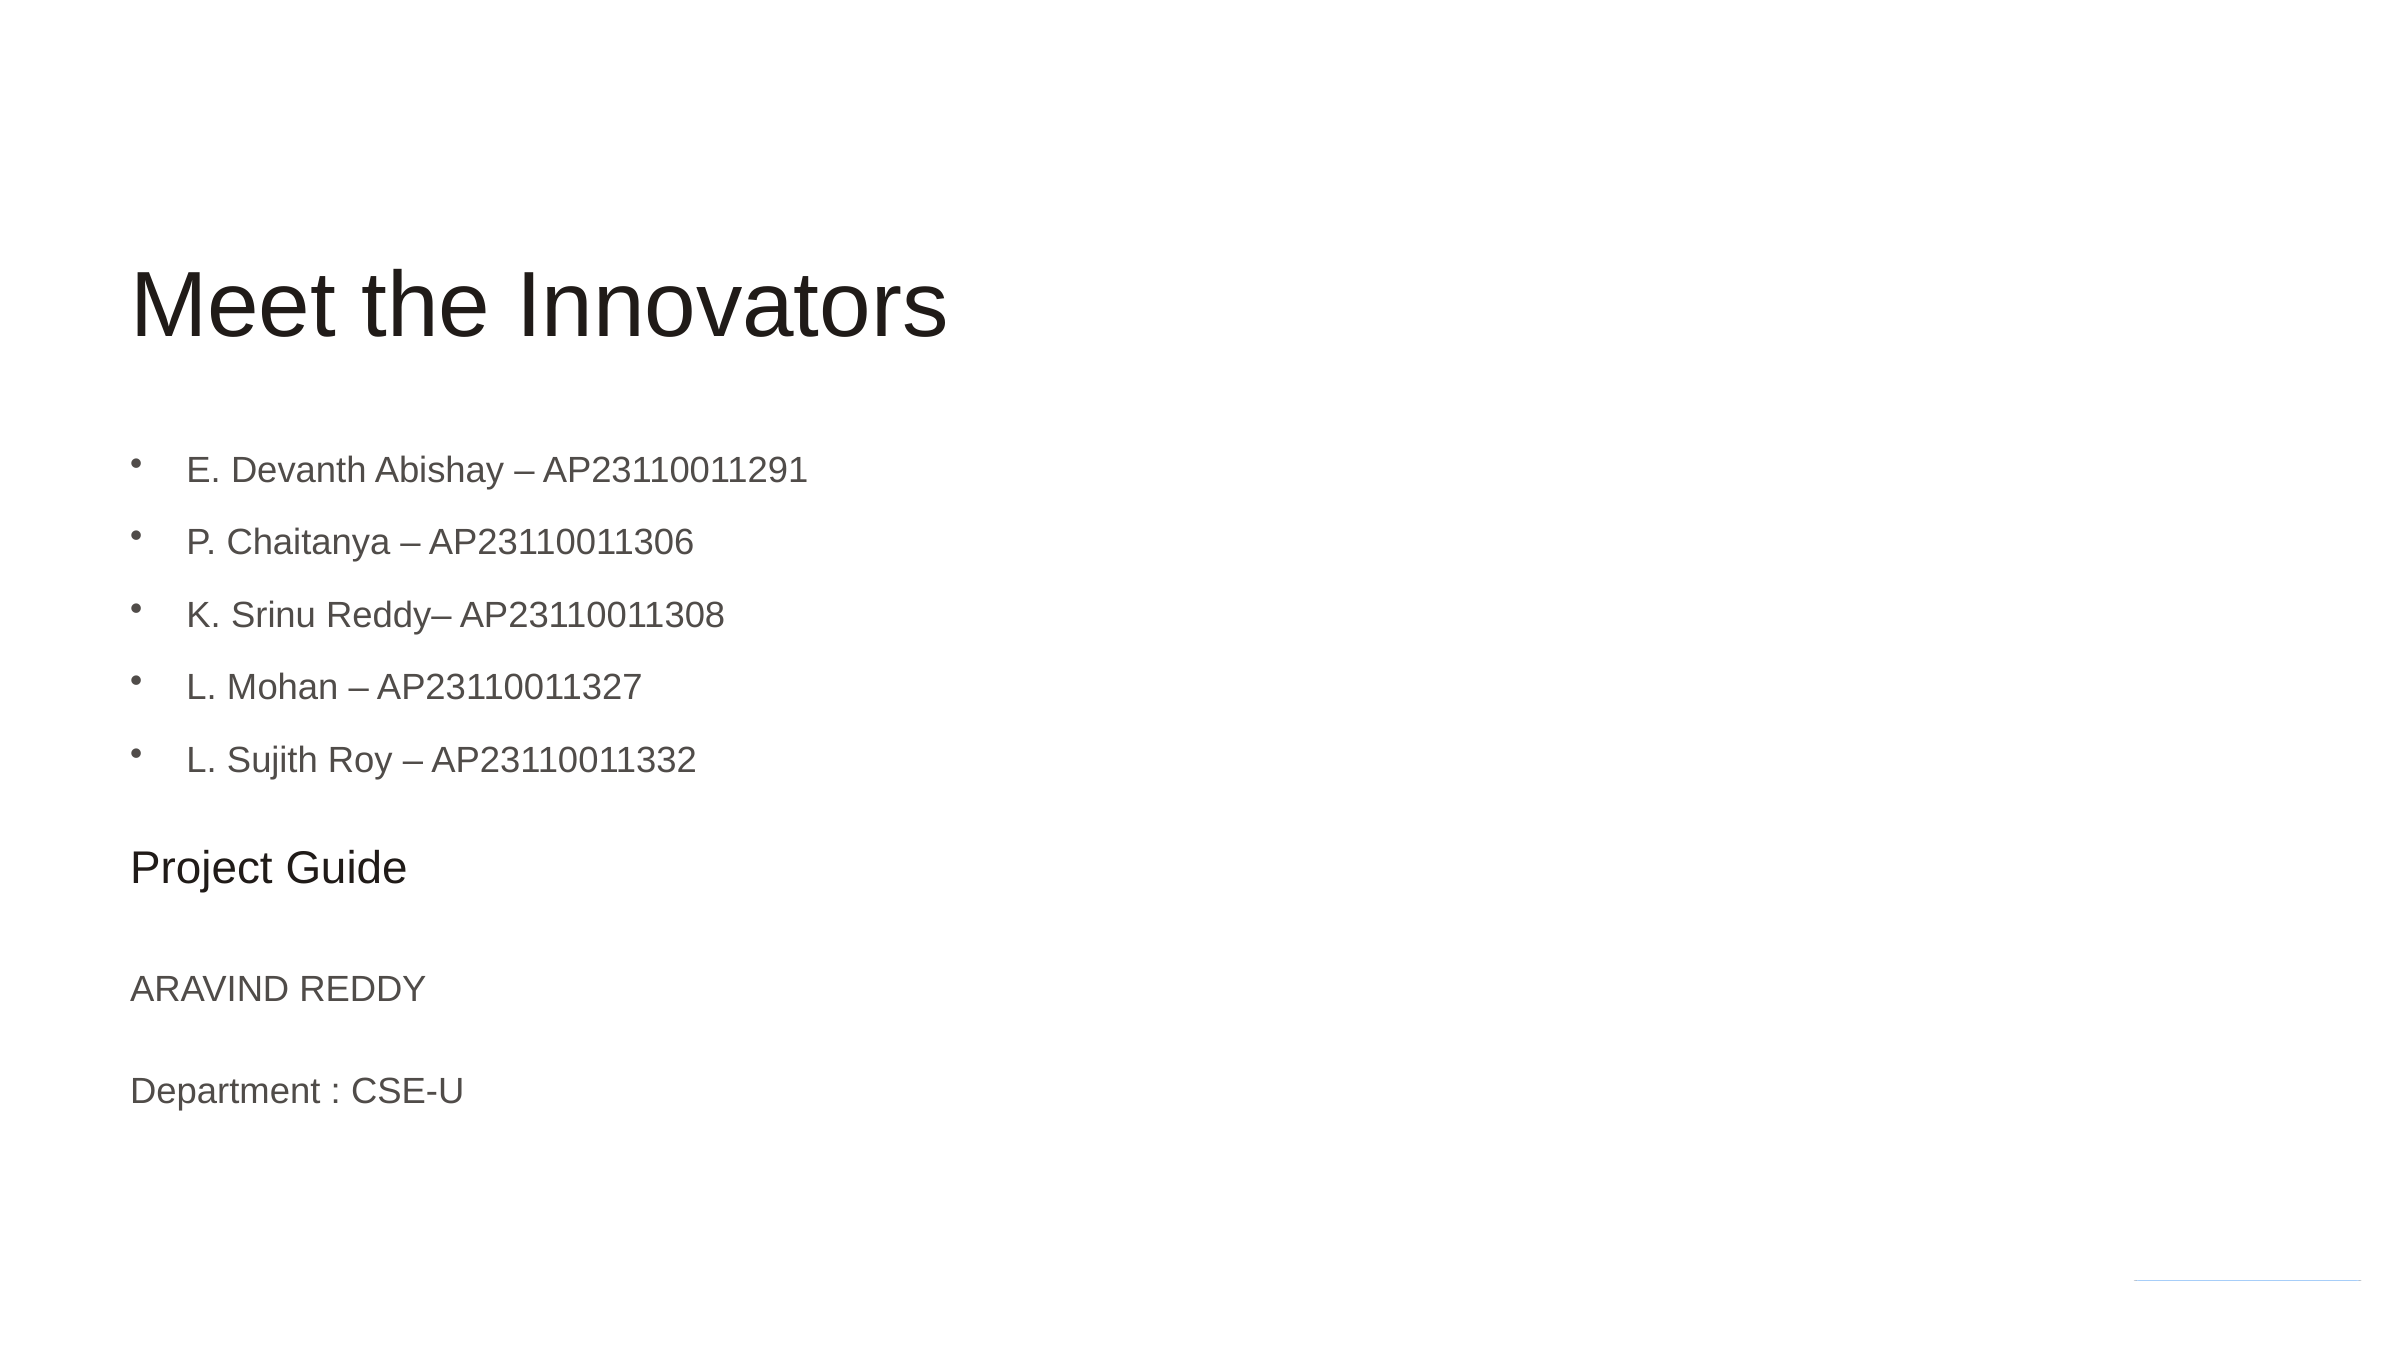

Meet the Innovators
E. Devanth Abishay – AP23110011291
P. Chaitanya – AP23110011306
K. Srinu Reddy– AP23110011308
L. Mohan – AP23110011327
L. Sujith Roy – AP23110011332
Project Guide
ARAVIND REDDY
Department : CSE-U